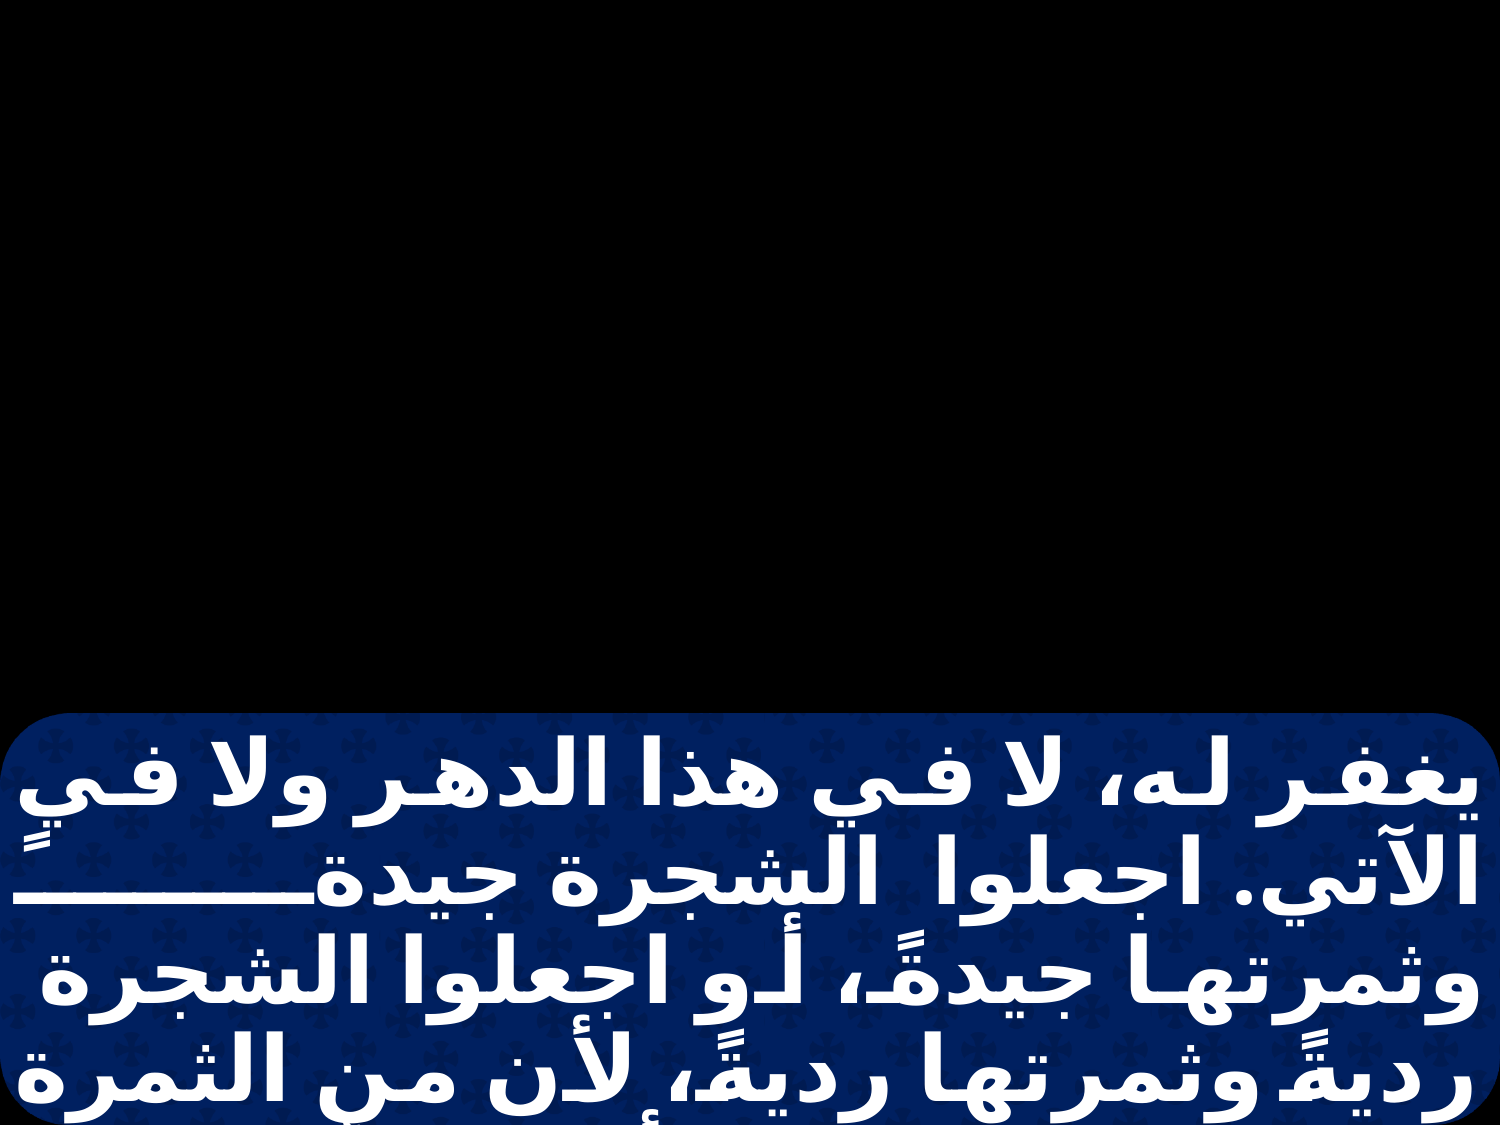

يغفر له، لا في هذا الدهر ولا في الآتي. اجعلوا  الشجرة جيدةً وثمرتها جيدةً، أو اجعلوا الشجرة  رديةً وثمرتها رديةً، لأن من الثمرة تعرف الشجرة.  يا أولاد الأفاعي، كيف تقدرون أن تتكلموا